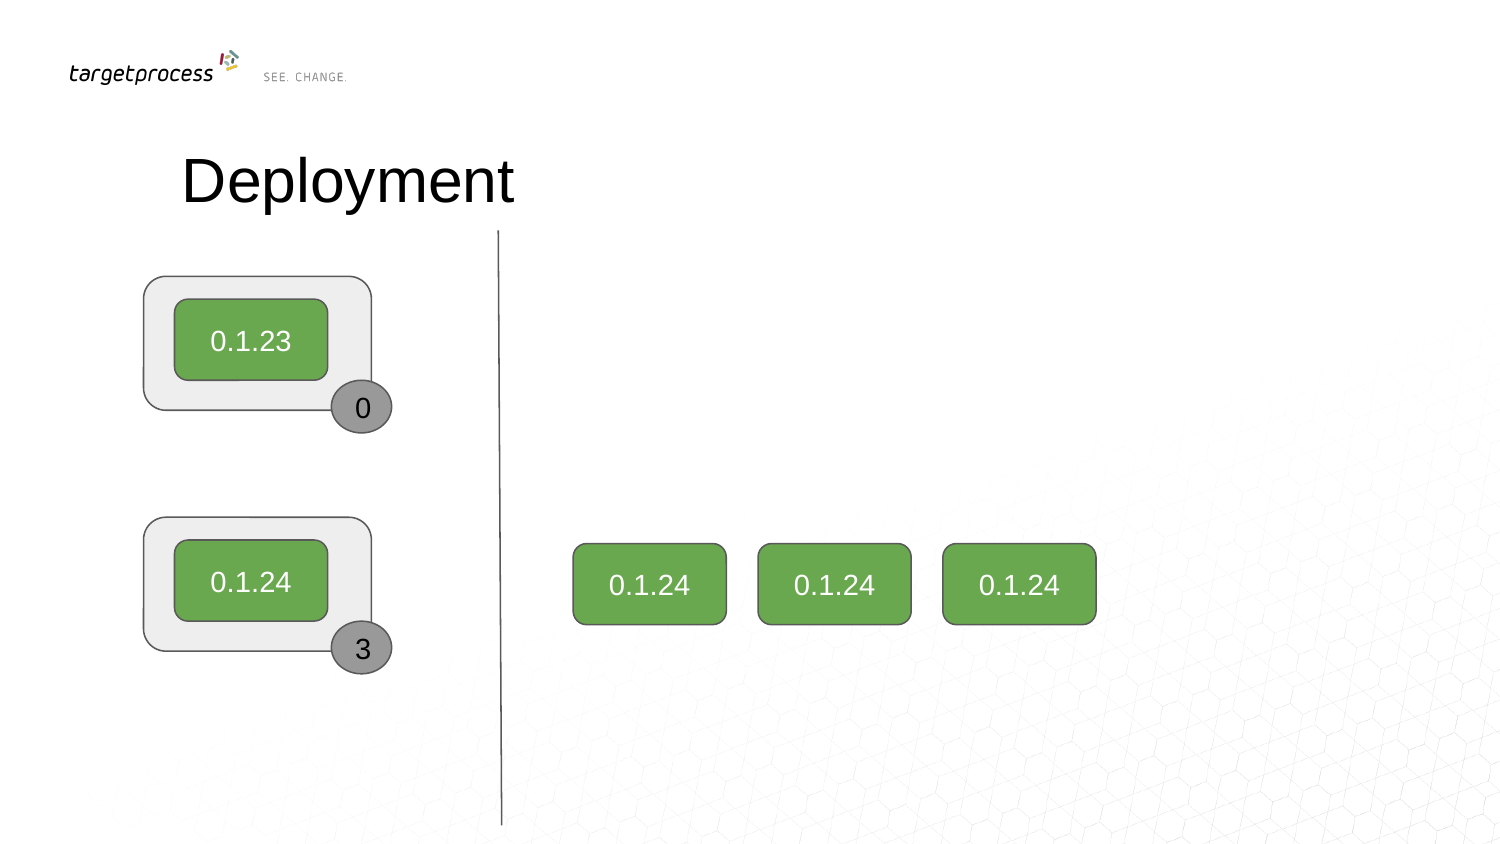

Deployment

0.1.23
0

0.1.24
0.1.24
0.1.24
0.1.24
3